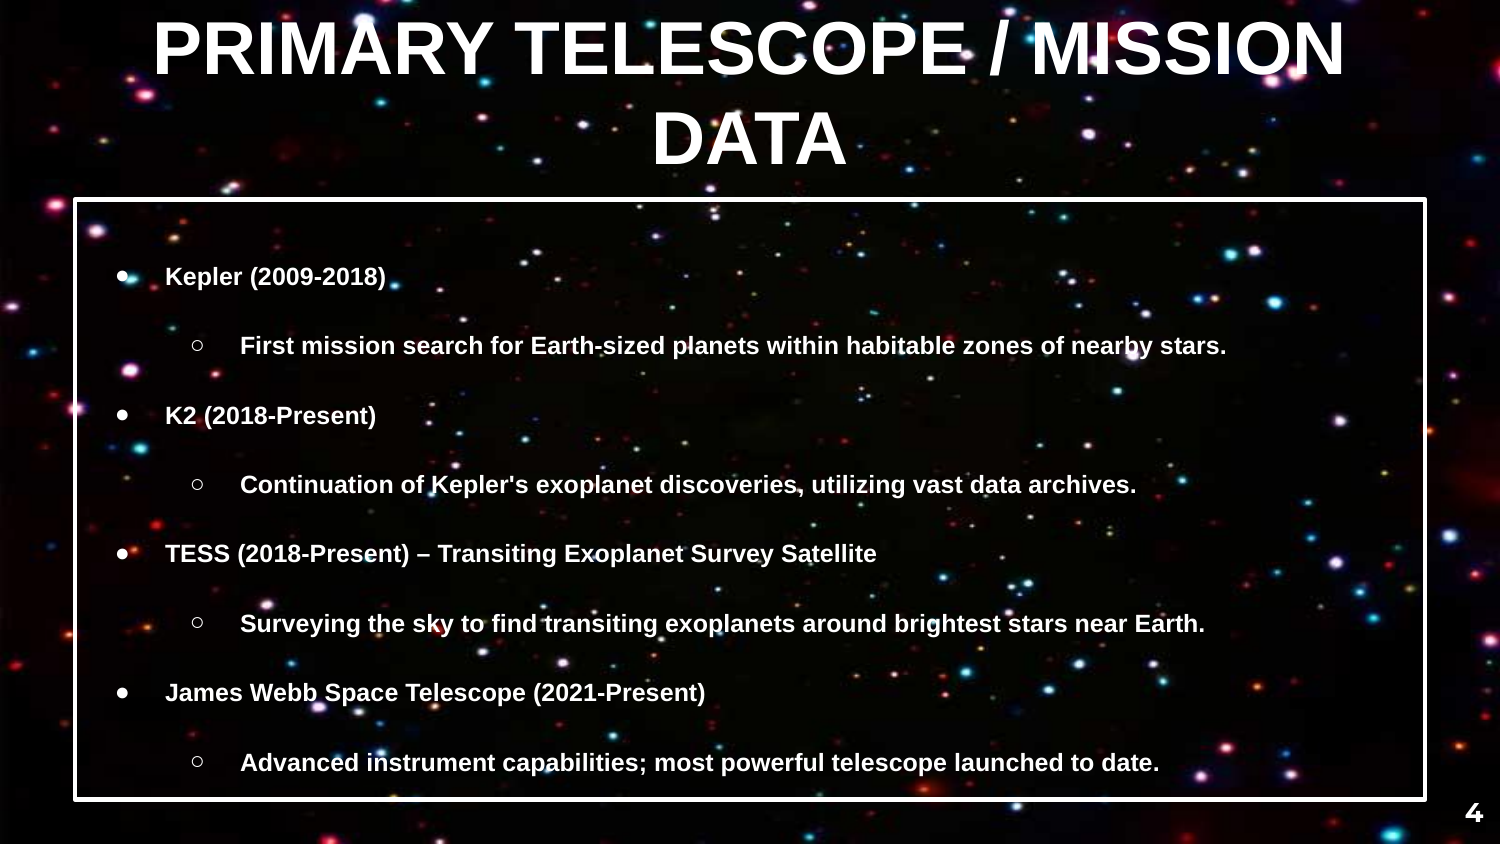

# PRIMARY TELESCOPE / MISSION DATA
Kepler (2009-2018)
First mission search for Earth-sized planets within habitable zones of nearby stars.
K2 (2018-Present)
Continuation of Kepler's exoplanet discoveries, utilizing vast data archives.
TESS (2018-Present) – Transiting Exoplanet Survey Satellite
Surveying the sky to find transiting exoplanets around brightest stars near Earth.
James Webb Space Telescope (2021-Present)
Advanced instrument capabilities; most powerful telescope launched to date.
4